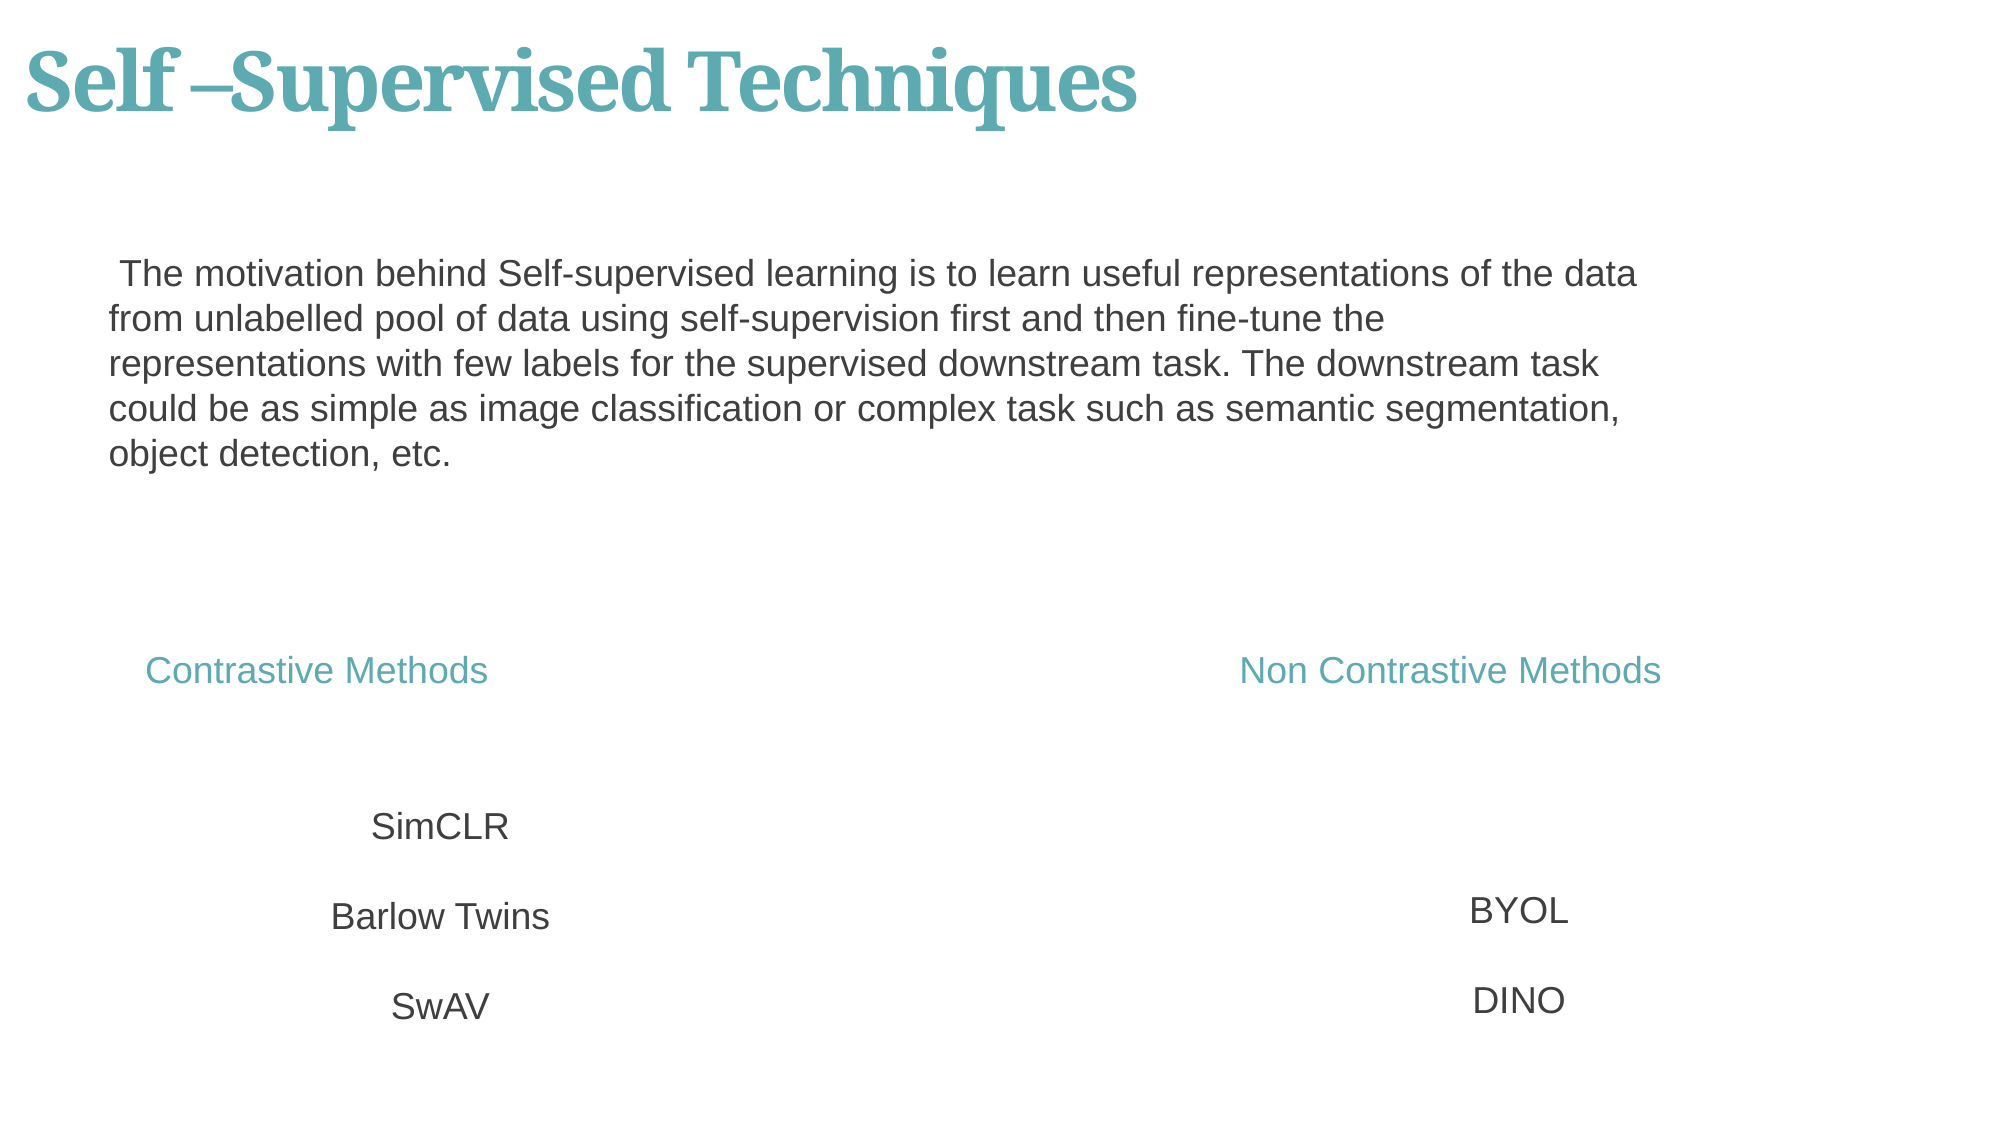

# Self –Supervised Techniques
 The motivation behind Self-supervised learning is to learn useful representations of the data from unlabelled pool of data using self-supervision first and then fine-tune the representations with few labels for the supervised downstream task. The downstream task could be as simple as image classification or complex task such as semantic segmentation, object detection, etc.
Contrastive Methods
Non Contrastive Methods
SimCLR

Barlow Twins

SwAV
BYOL

DINO